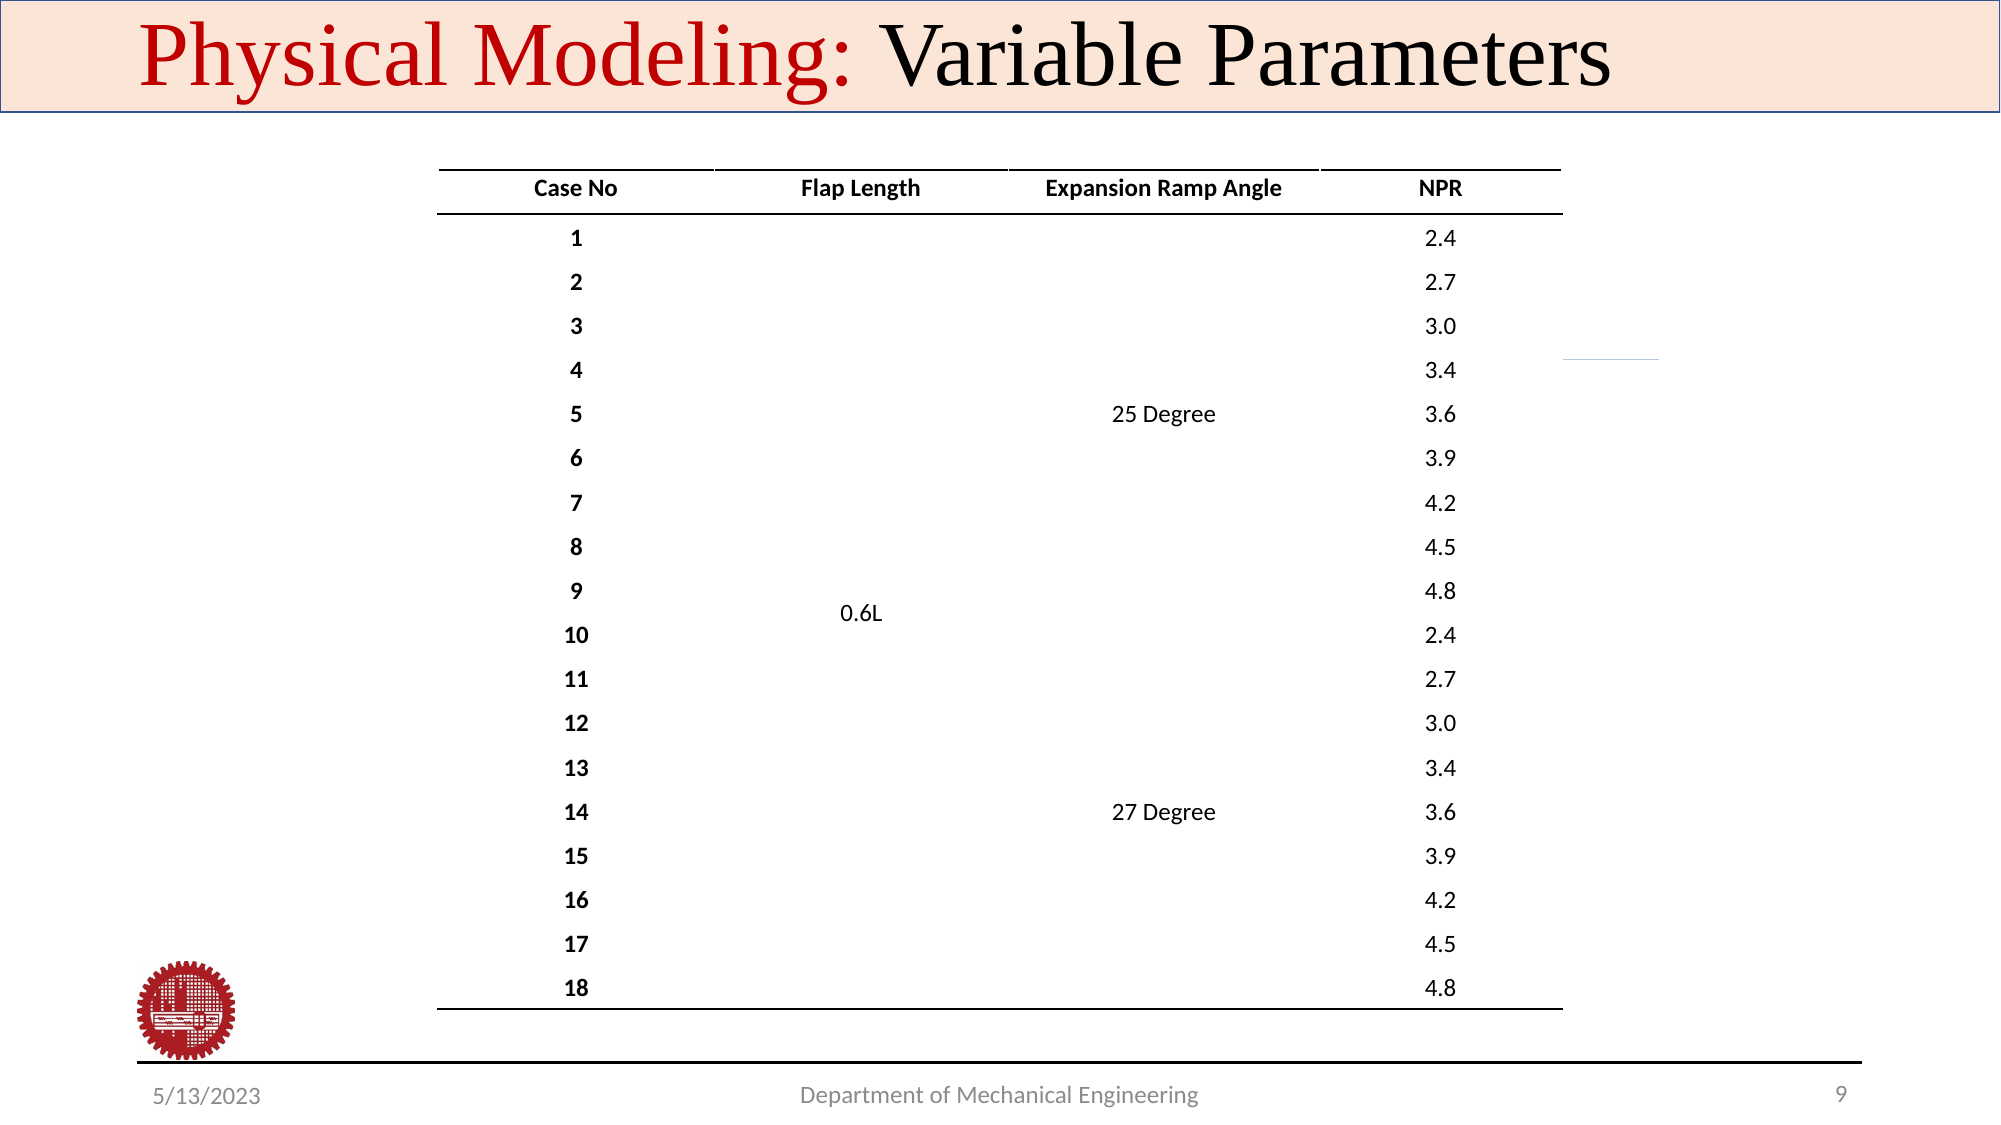

Physical Modeling: Variable Parameters
| Case No | Flap Length | Expansion Ramp Angle | NPR |
| --- | --- | --- | --- |
| 1 | 0.6L | 25 Degree | 2.4 |
| 2 |  |  | 2.7 |
| 3 |  |  | 3.0 |
| 4 |  |  | 3.4 |
| 5 |  |  | 3.6 |
| 6 |  |  | 3.9 |
| 7 |  |  | 4.2 |
| 8 |  |  | 4.5 |
| 9 |  |  | 4.8 |
| 10 |  | 27 Degree | 2.4 |
| 11 |  |  | 2.7 |
| 12 |  |  | 3.0 |
| 13 |  |  | 3.4 |
| 14 |  |  | 3.6 |
| 15 |  |  | 3.9 |
| 16 |  |  | 4.2 |
| 17 |  |  | 4.5 |
| 18 |  |  | 4.8 |
9
Department of Mechanical Engineering
5/13/2023